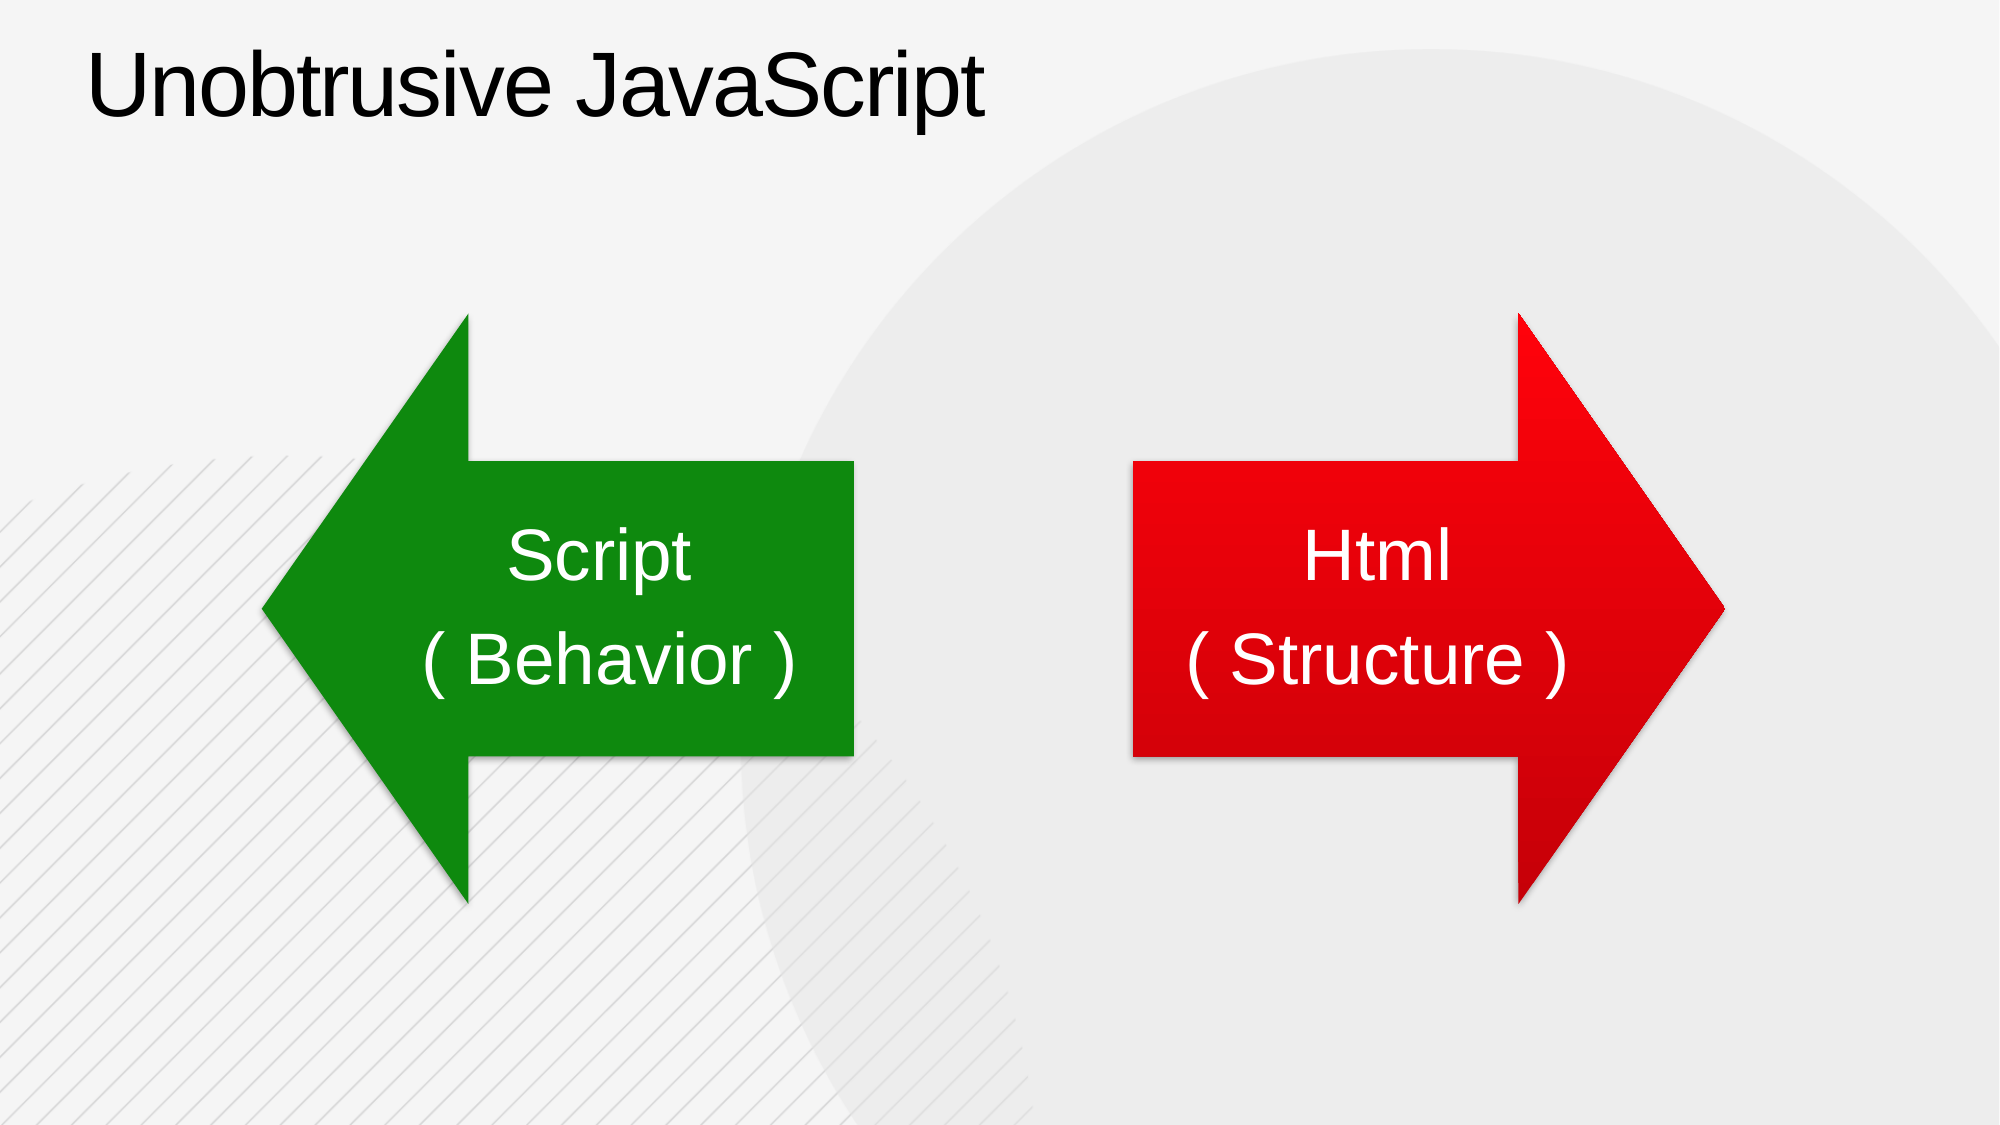

# Unobtrusive JavaScript
Script
( Behavior )
Html
( Structure )